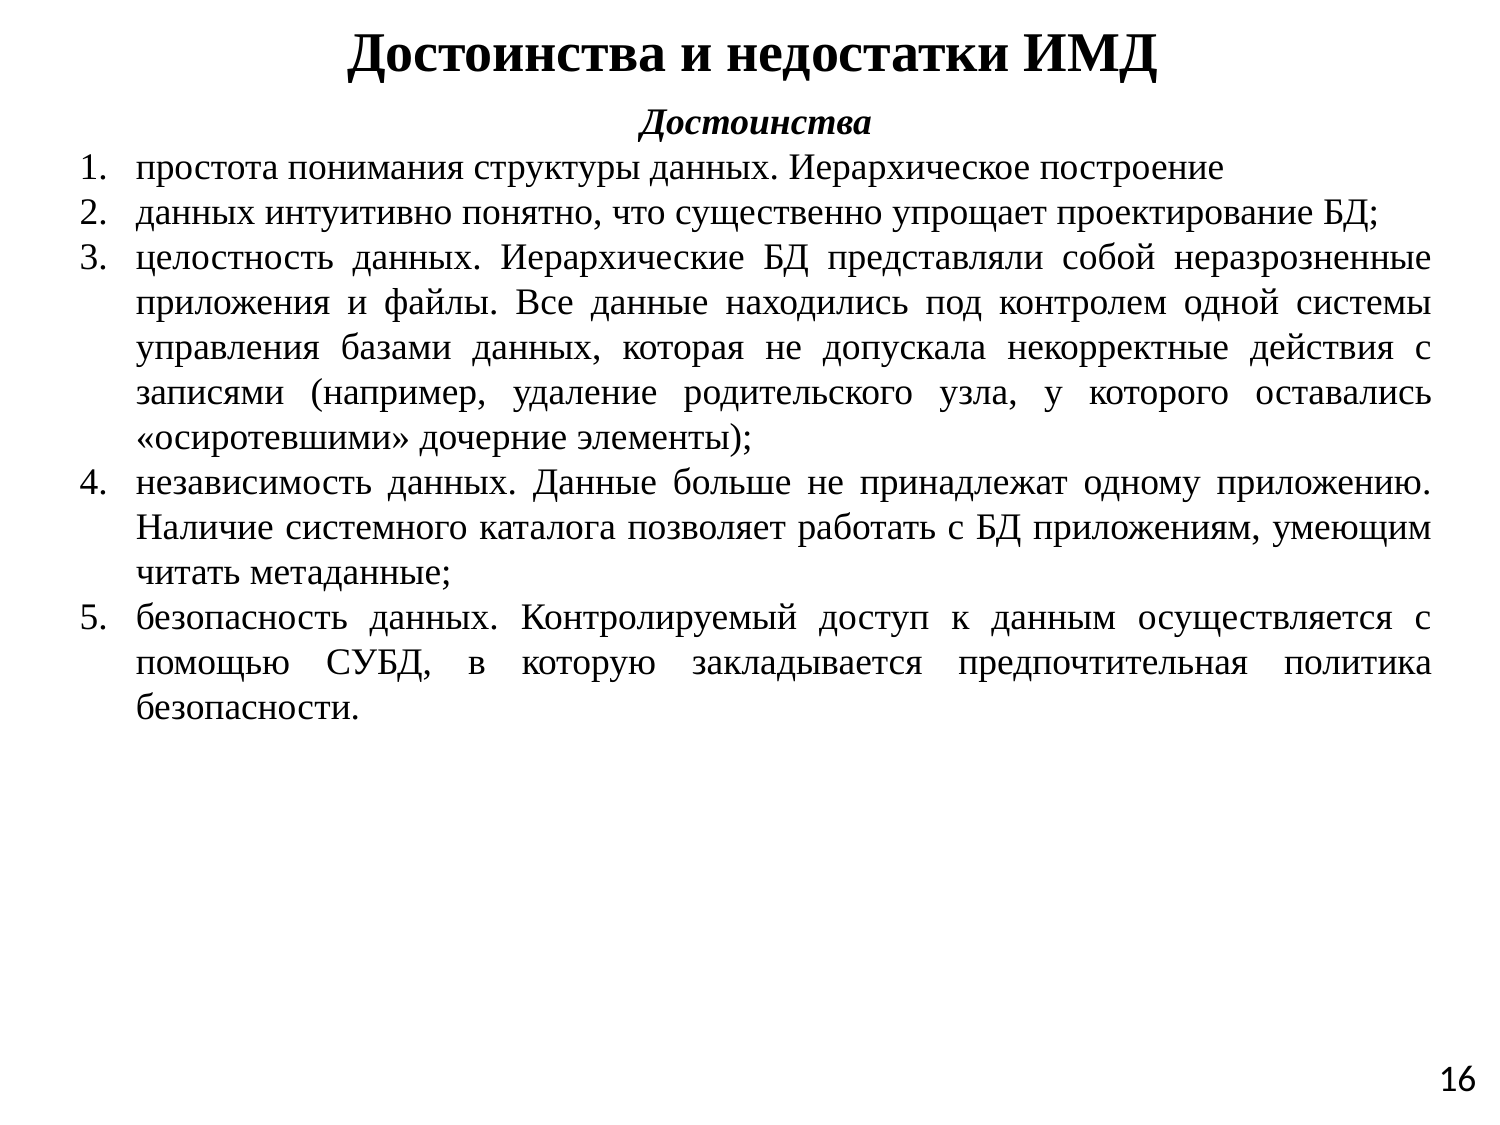

# Достоинства и недостатки ИМД
Достоинства
простота понимания структуры данных. Иерархическое построение
данных интуитивно понятно, что существенно упрощает проектирование БД;
целостность данных. Иерархические БД представляли собой неразрозненные приложения и файлы. Все данные находились под контролем одной системы управления базами данных, которая не допускала некорректные действия с записями (например, удаление родительского узла, у которого оставались «осиротевшими» дочерние элементы);
независимость данных. Данные больше не принадлежат одному приложению. Наличие системного каталога позволяет работать с БД приложениям, умеющим читать метаданные;
безопасность данных. Контролируемый доступ к данным осуществляется с помощью СУБД, в которую закладывается предпочтительная политика безопасности.
16